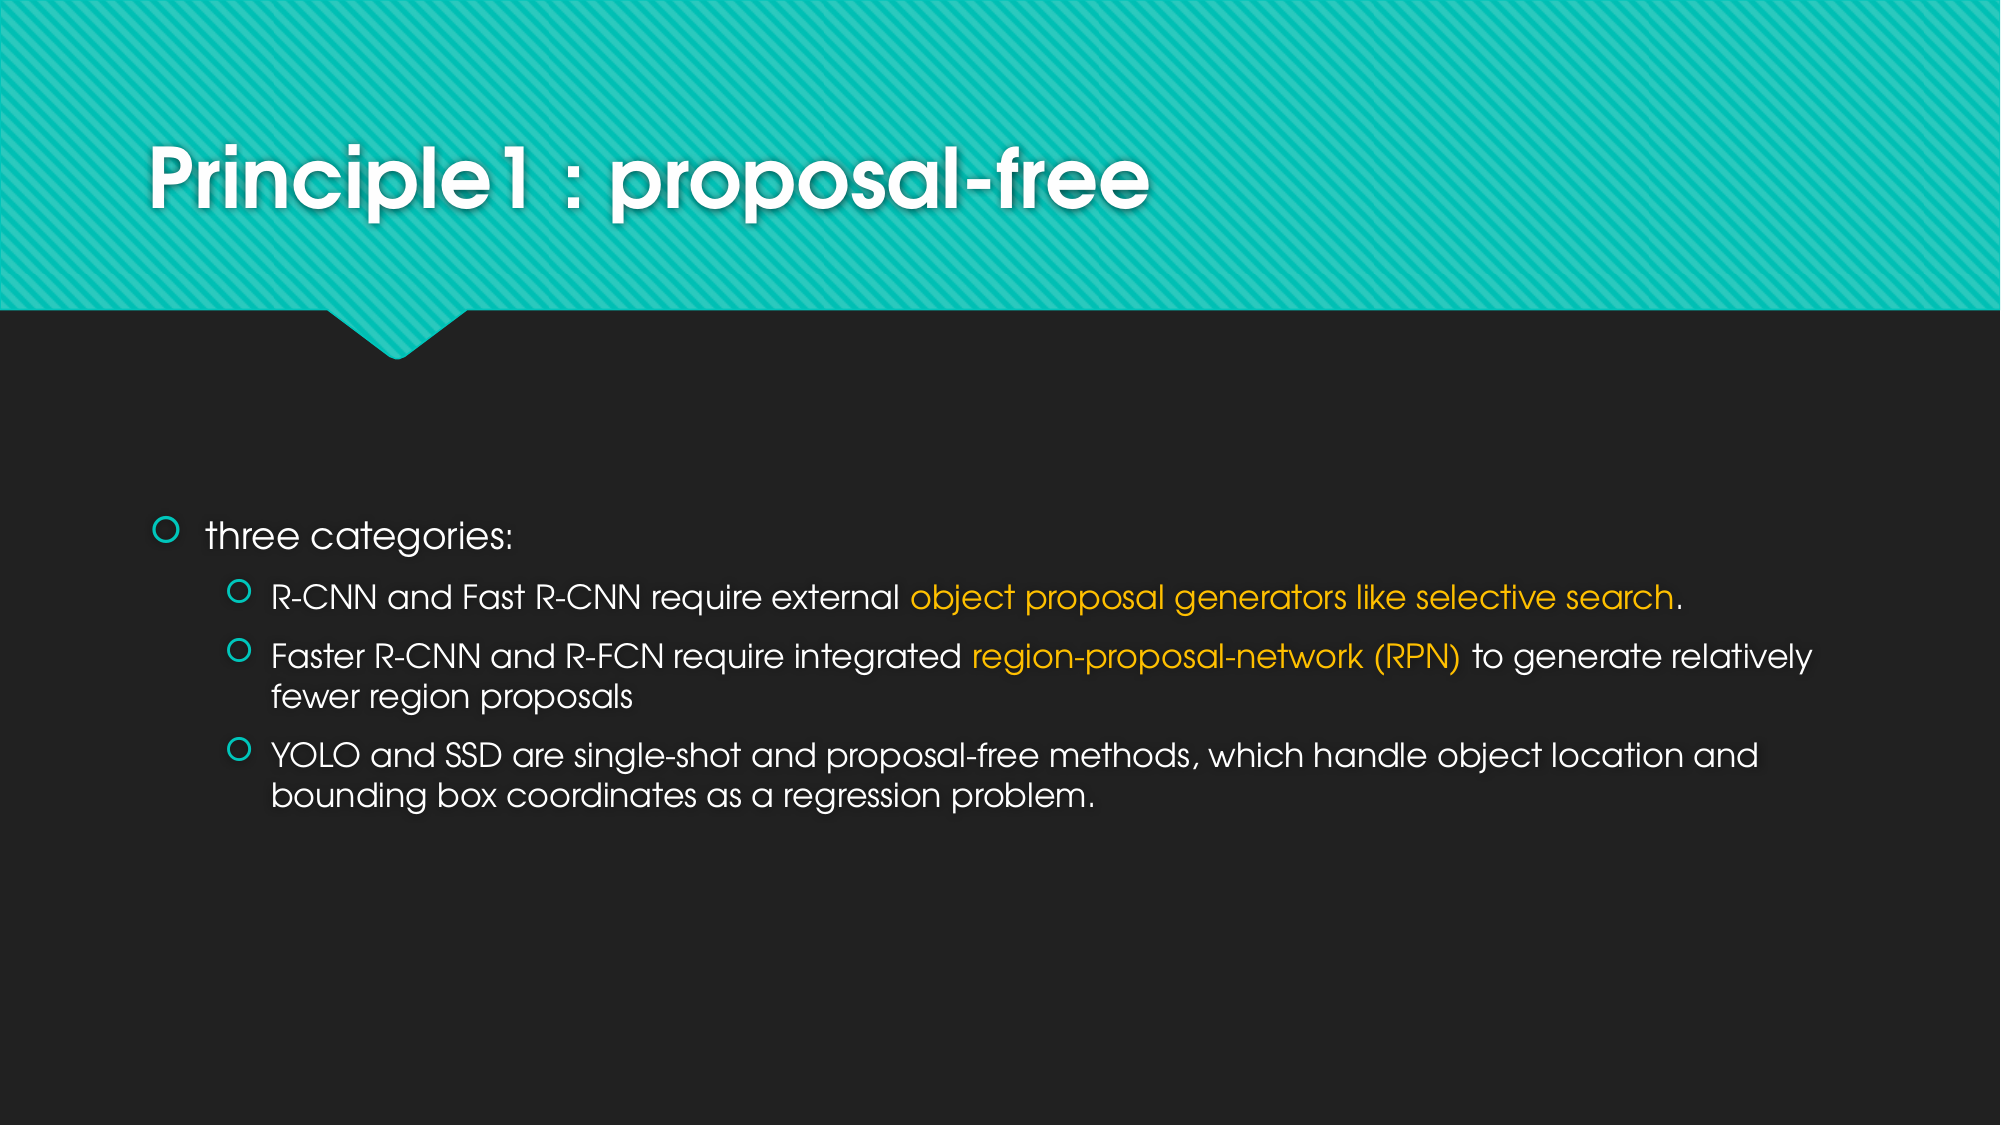

# Principle1 : proposal-free
three categories:
R-CNN and Fast R-CNN require external object proposal generators like selective search.
Faster R-CNN and R-FCN require integrated region-proposal-network (RPN) to generate relatively fewer region proposals
YOLO and SSD are single-shot and proposal-free methods, which handle object location and bounding box coordinates as a regression problem.